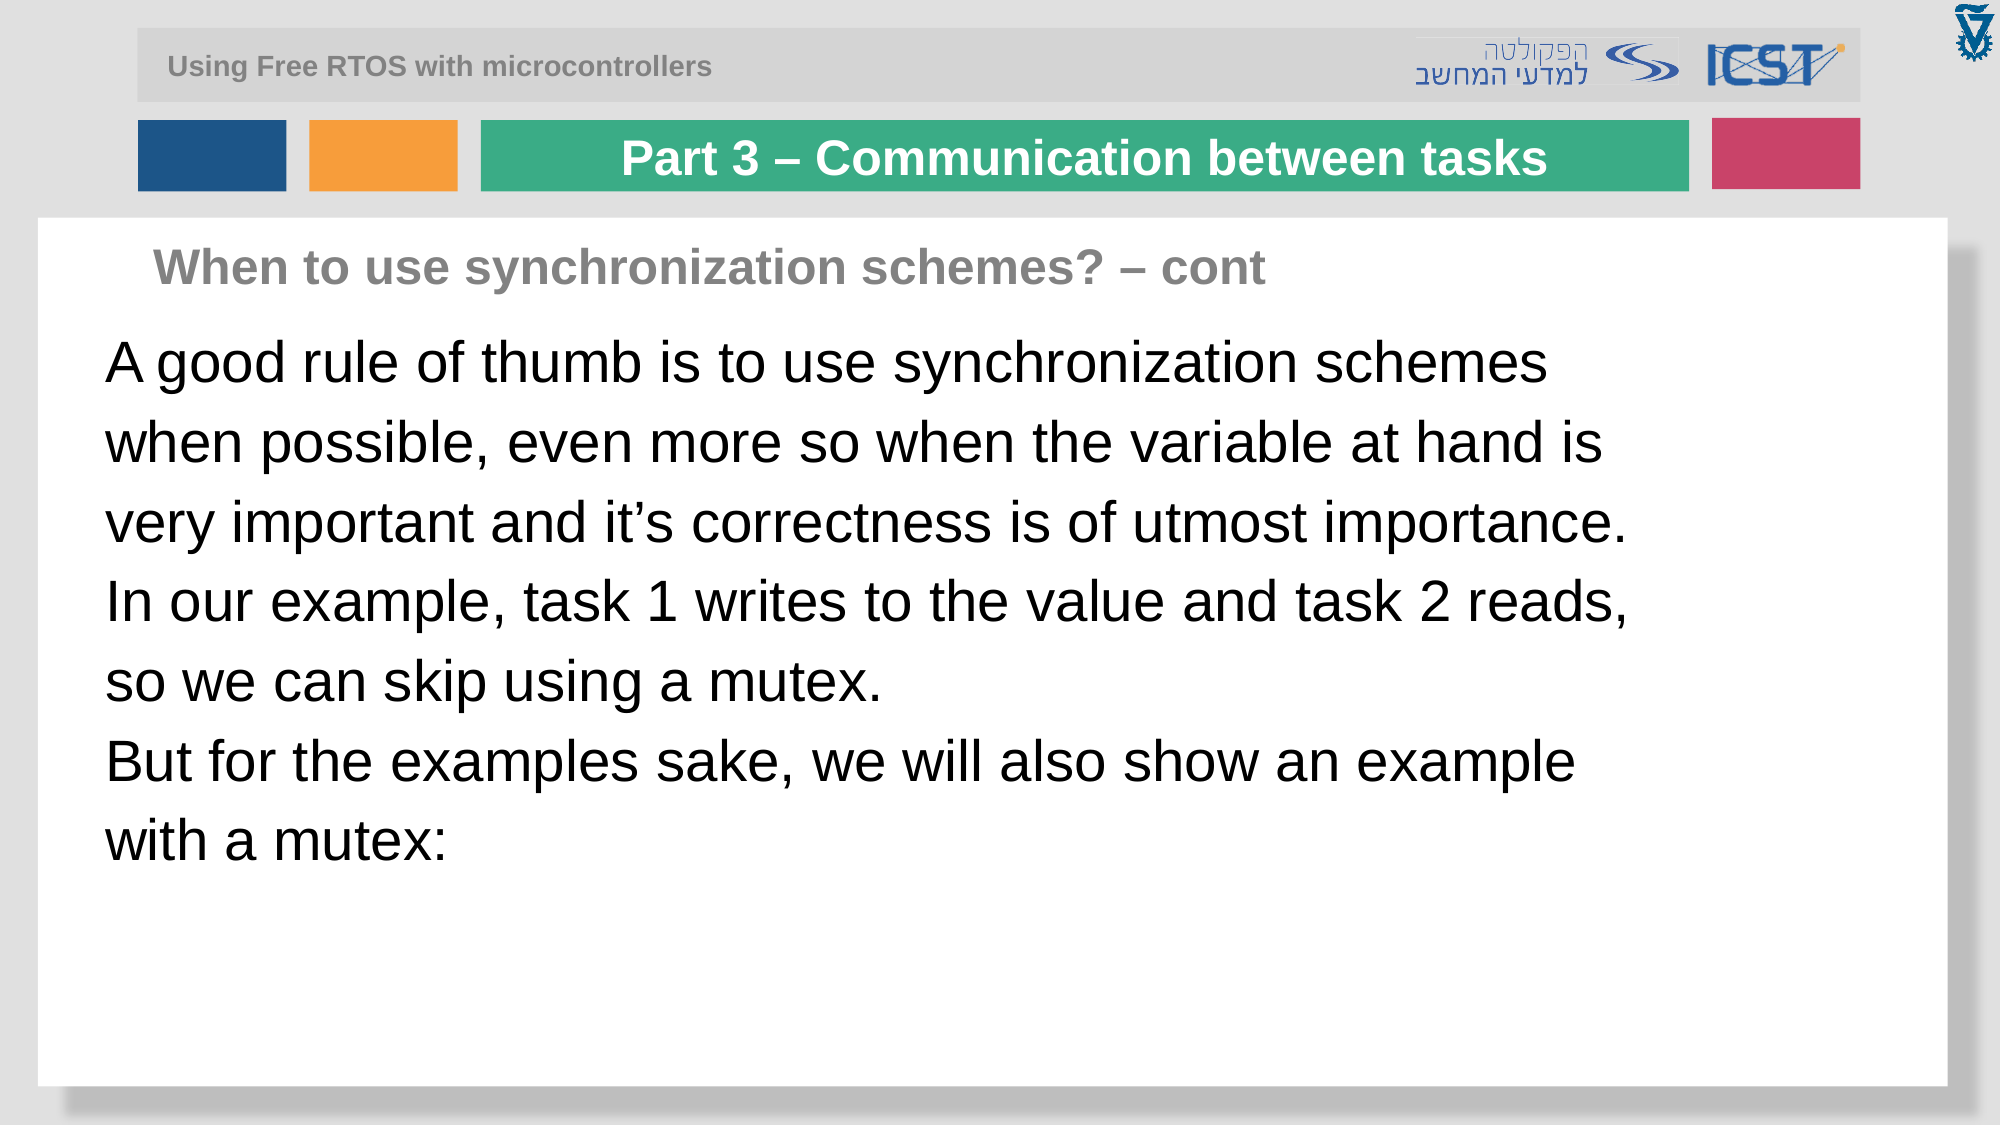

When to use synchronization schemes? – cont

A good rule of thumb is to use synchronization schemes when possible, even more so when the variable at hand is very important and it’s correctness is of utmost importance.
In our example, task 1 writes to the value and task 2 reads, so we can skip using a mutex.
But for the examples sake, we will also show an example with a mutex: